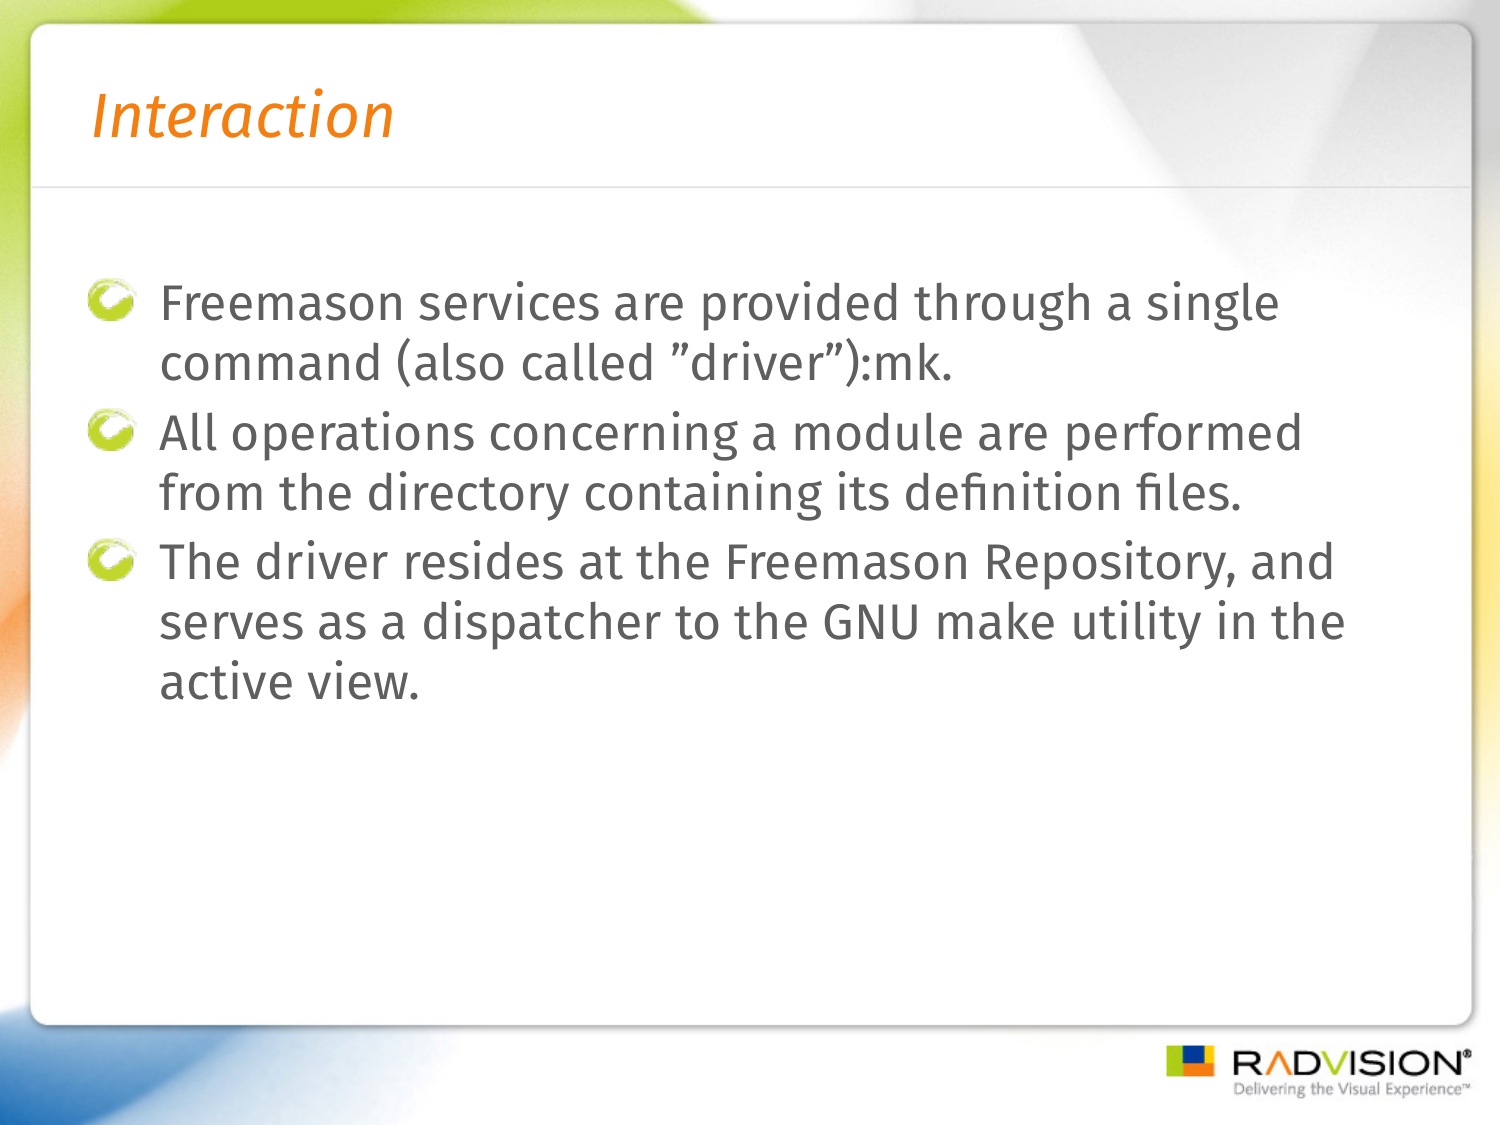

# Interaction
Freemason services are provided through a single command (also called ”driver”):mk.
All operations concerning a module are performed from the directory containing its definition files.
The driver resides at the Freemason Repository, and serves as a dispatcher to the GNU make utility in the active view.